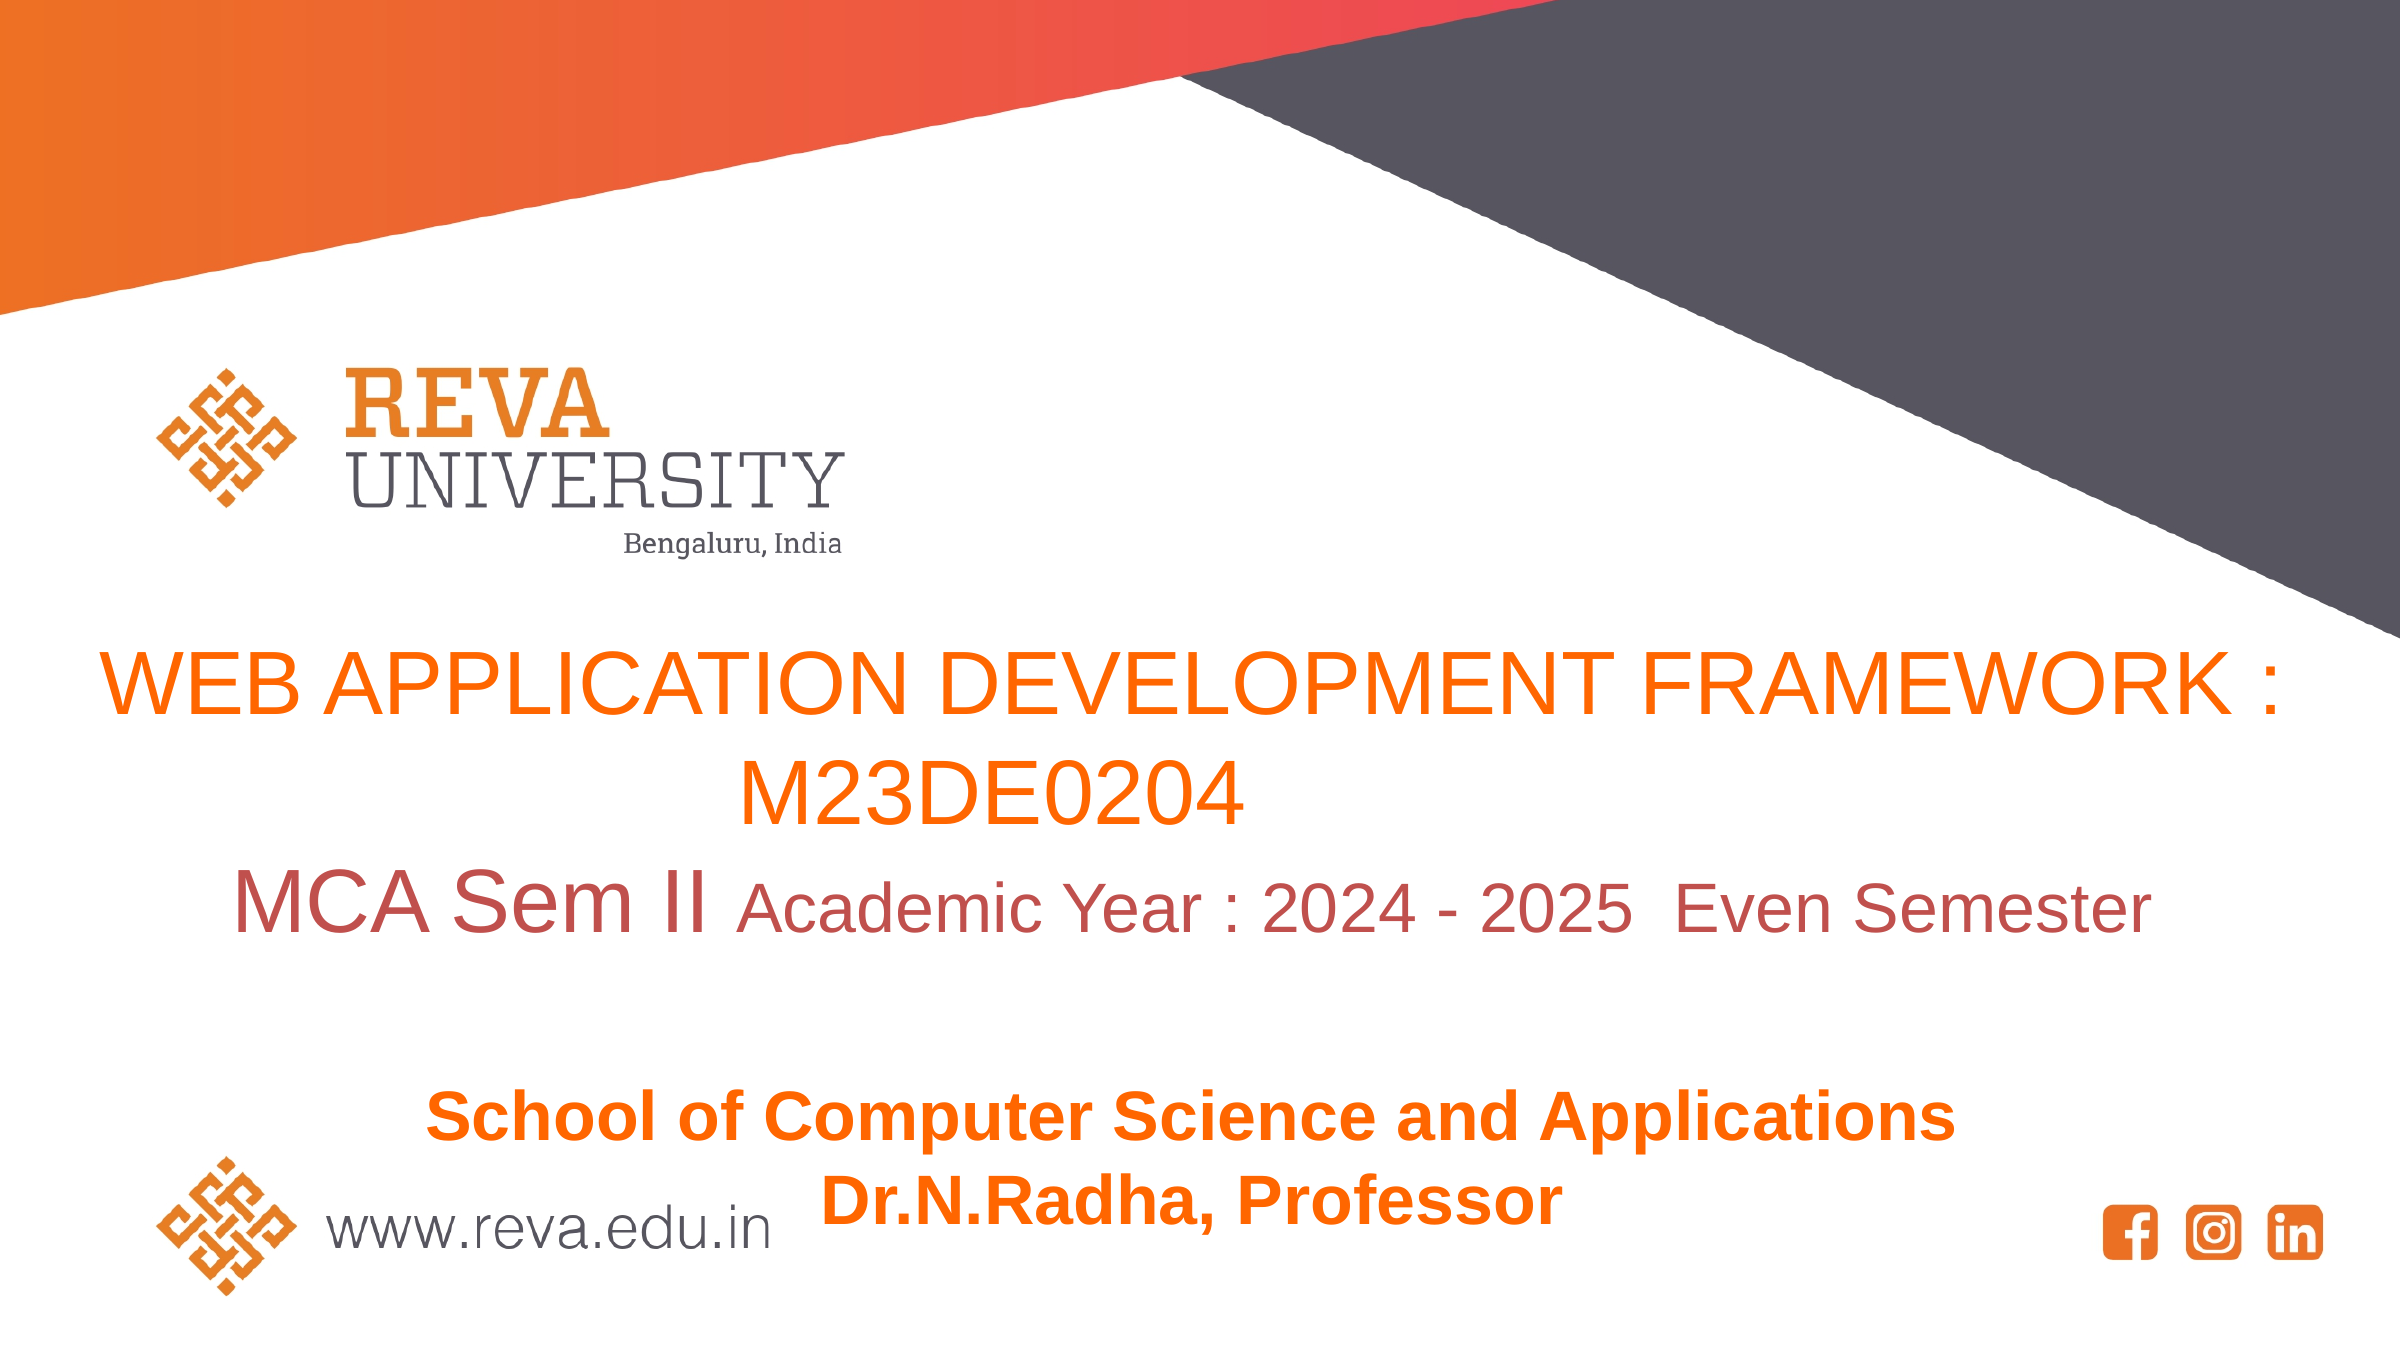

# WEB APPLICATION DEVELOPMENT FRAMEWORK : M23DE0204 MCA Sem II Academic Year : 2024 - 2025  Even Semester School of Computer Science and Applications Dr.N.Radha, Professor